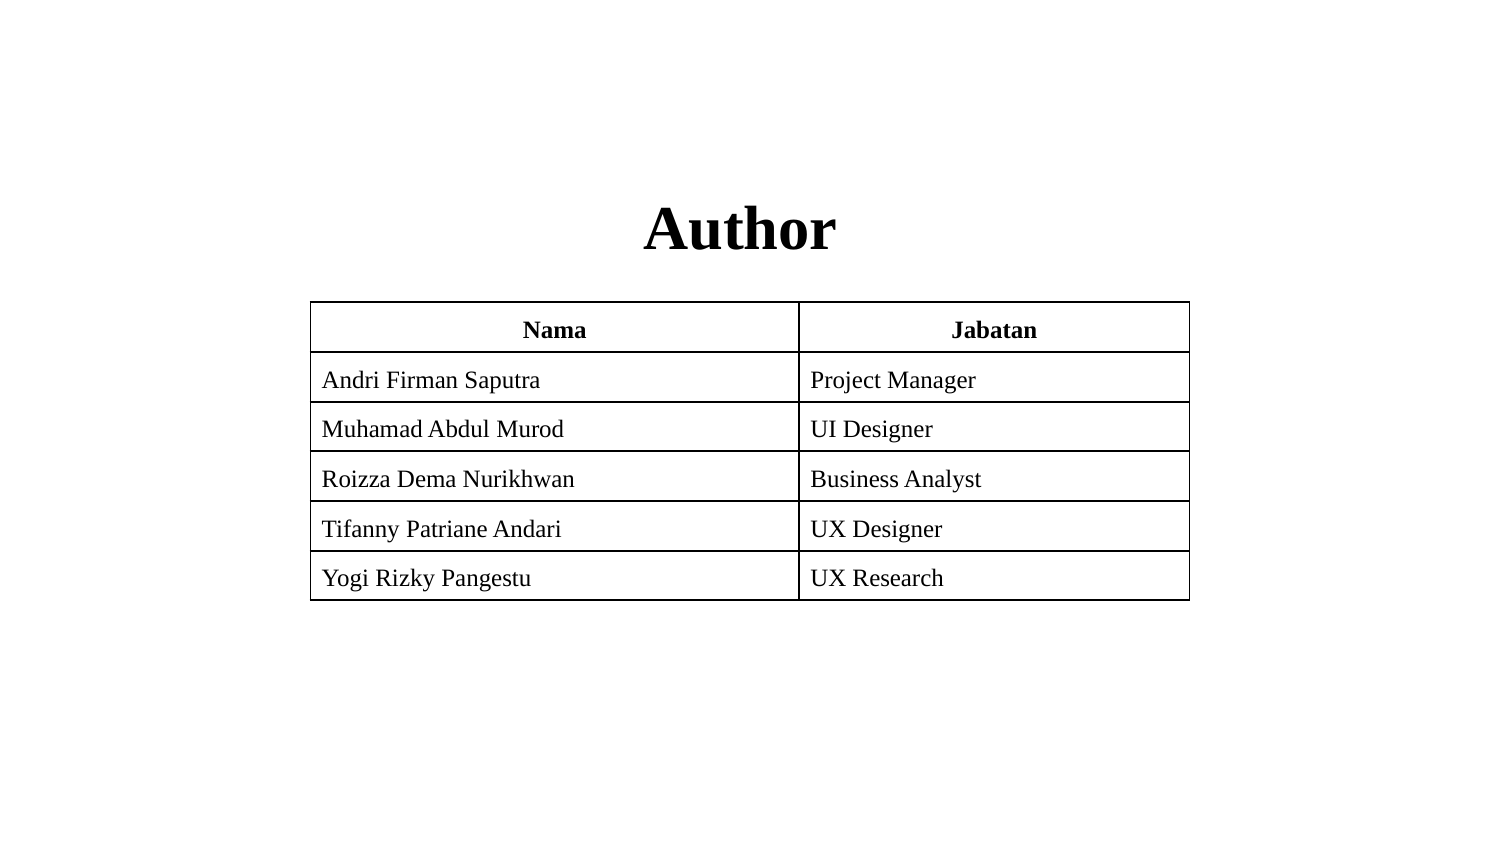

# Author
| Nama | Jabatan |
| --- | --- |
| Andri Firman Saputra | Project Manager |
| Muhamad Abdul Murod | UI Designer |
| Roizza Dema Nurikhwan | Business Analyst |
| Tifanny Patriane Andari | UX Designer |
| Yogi Rizky Pangestu | UX Research |